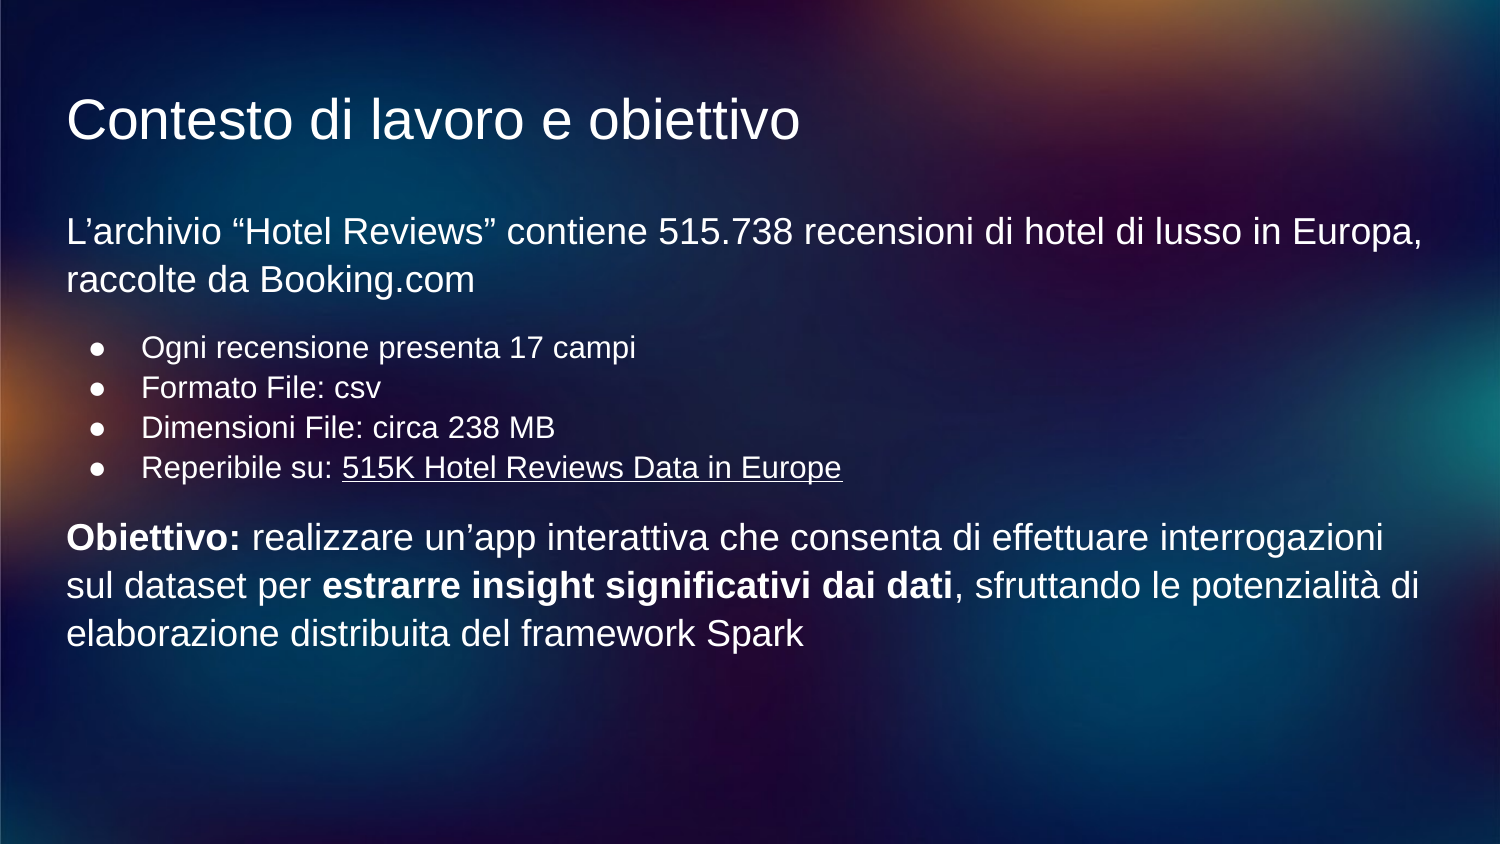

# Contesto di lavoro e obiettivo
L’archivio “Hotel Reviews” contiene 515.738 recensioni di hotel di lusso in Europa, raccolte da Booking.com
Ogni recensione presenta 17 campi
Formato File: csv
Dimensioni File: circa 238 MB
Reperibile su: 515K Hotel Reviews Data in Europe
Obiettivo: realizzare un’app interattiva che consenta di effettuare interrogazioni sul dataset per estrarre insight significativi dai dati, sfruttando le potenzialità di elaborazione distribuita del framework Spark